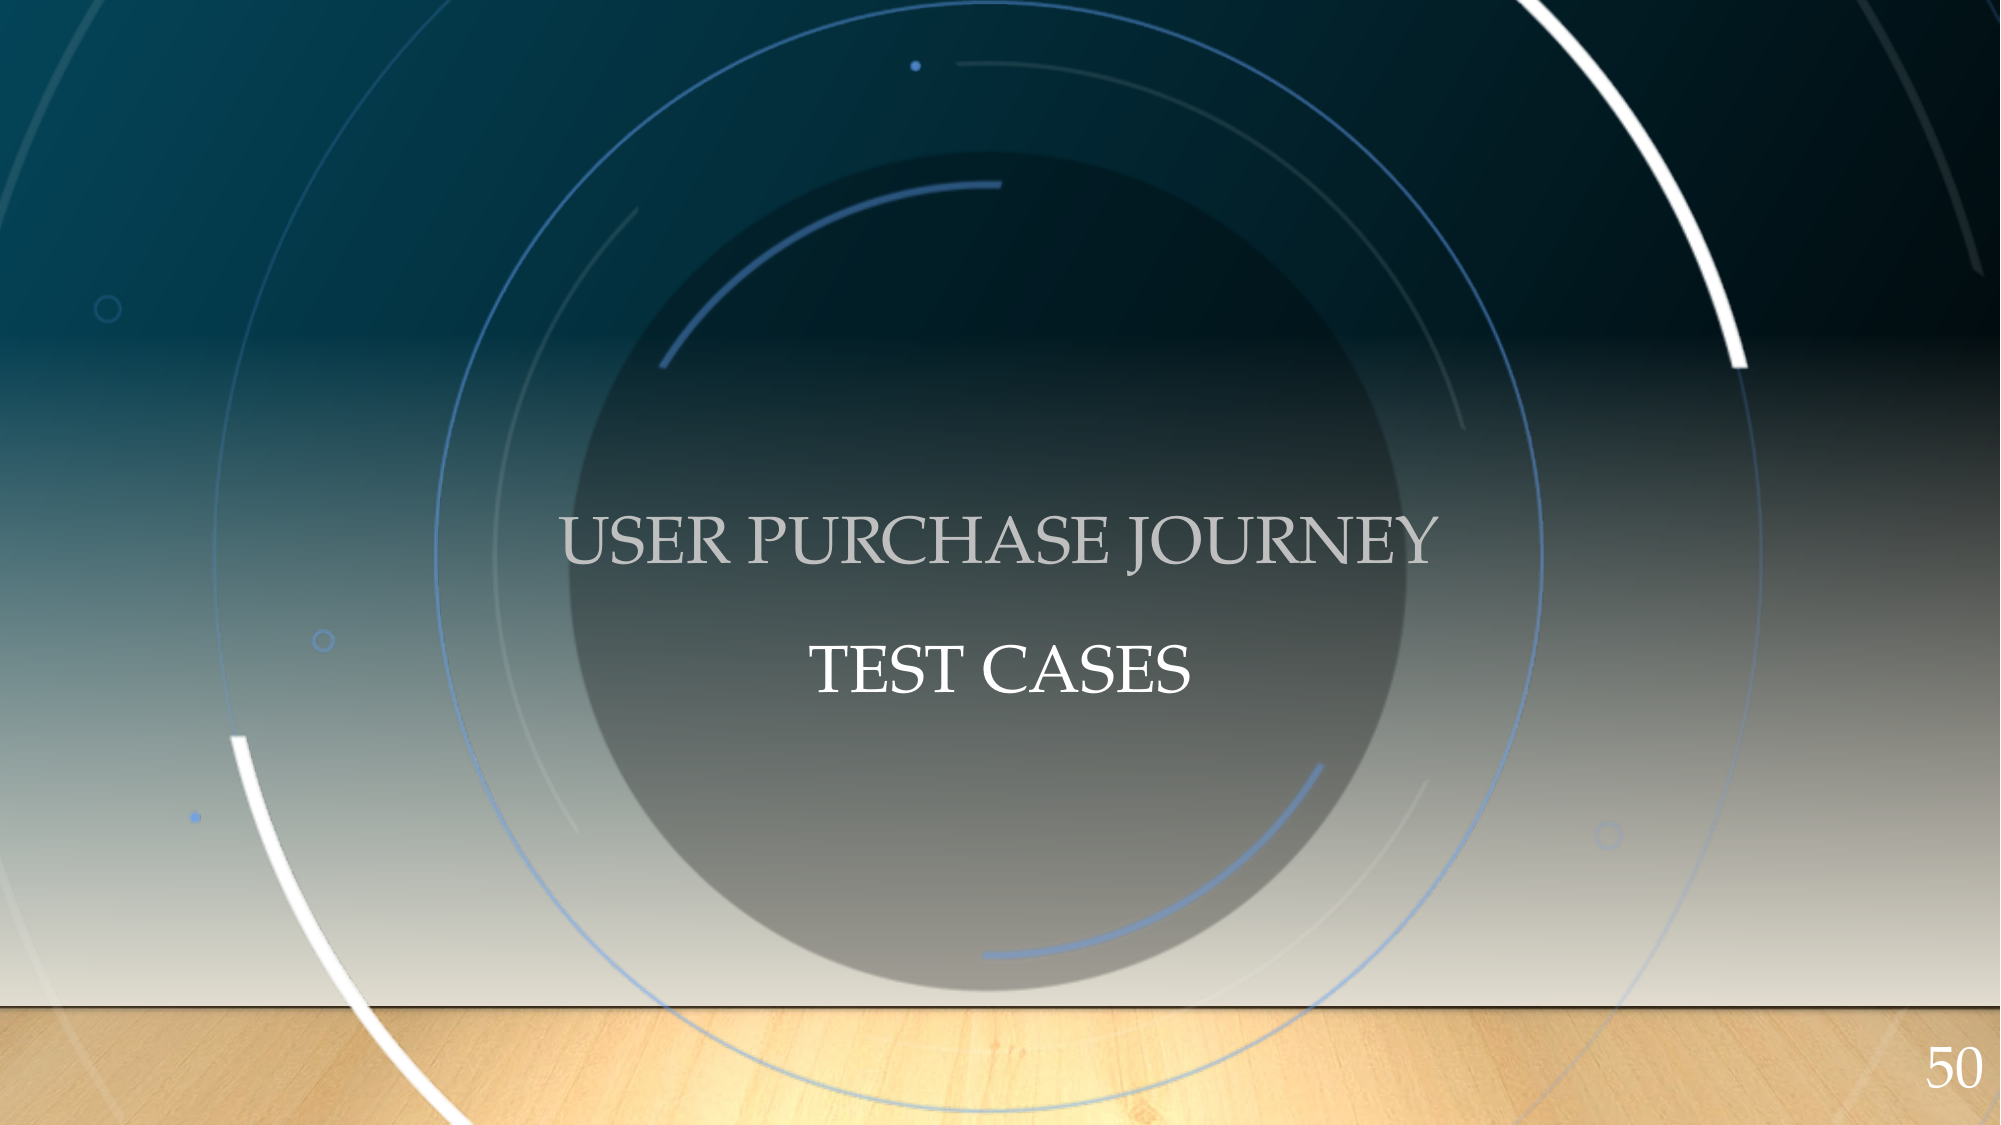

# USER PURCHASE JOURNEY
TEST CASES
50